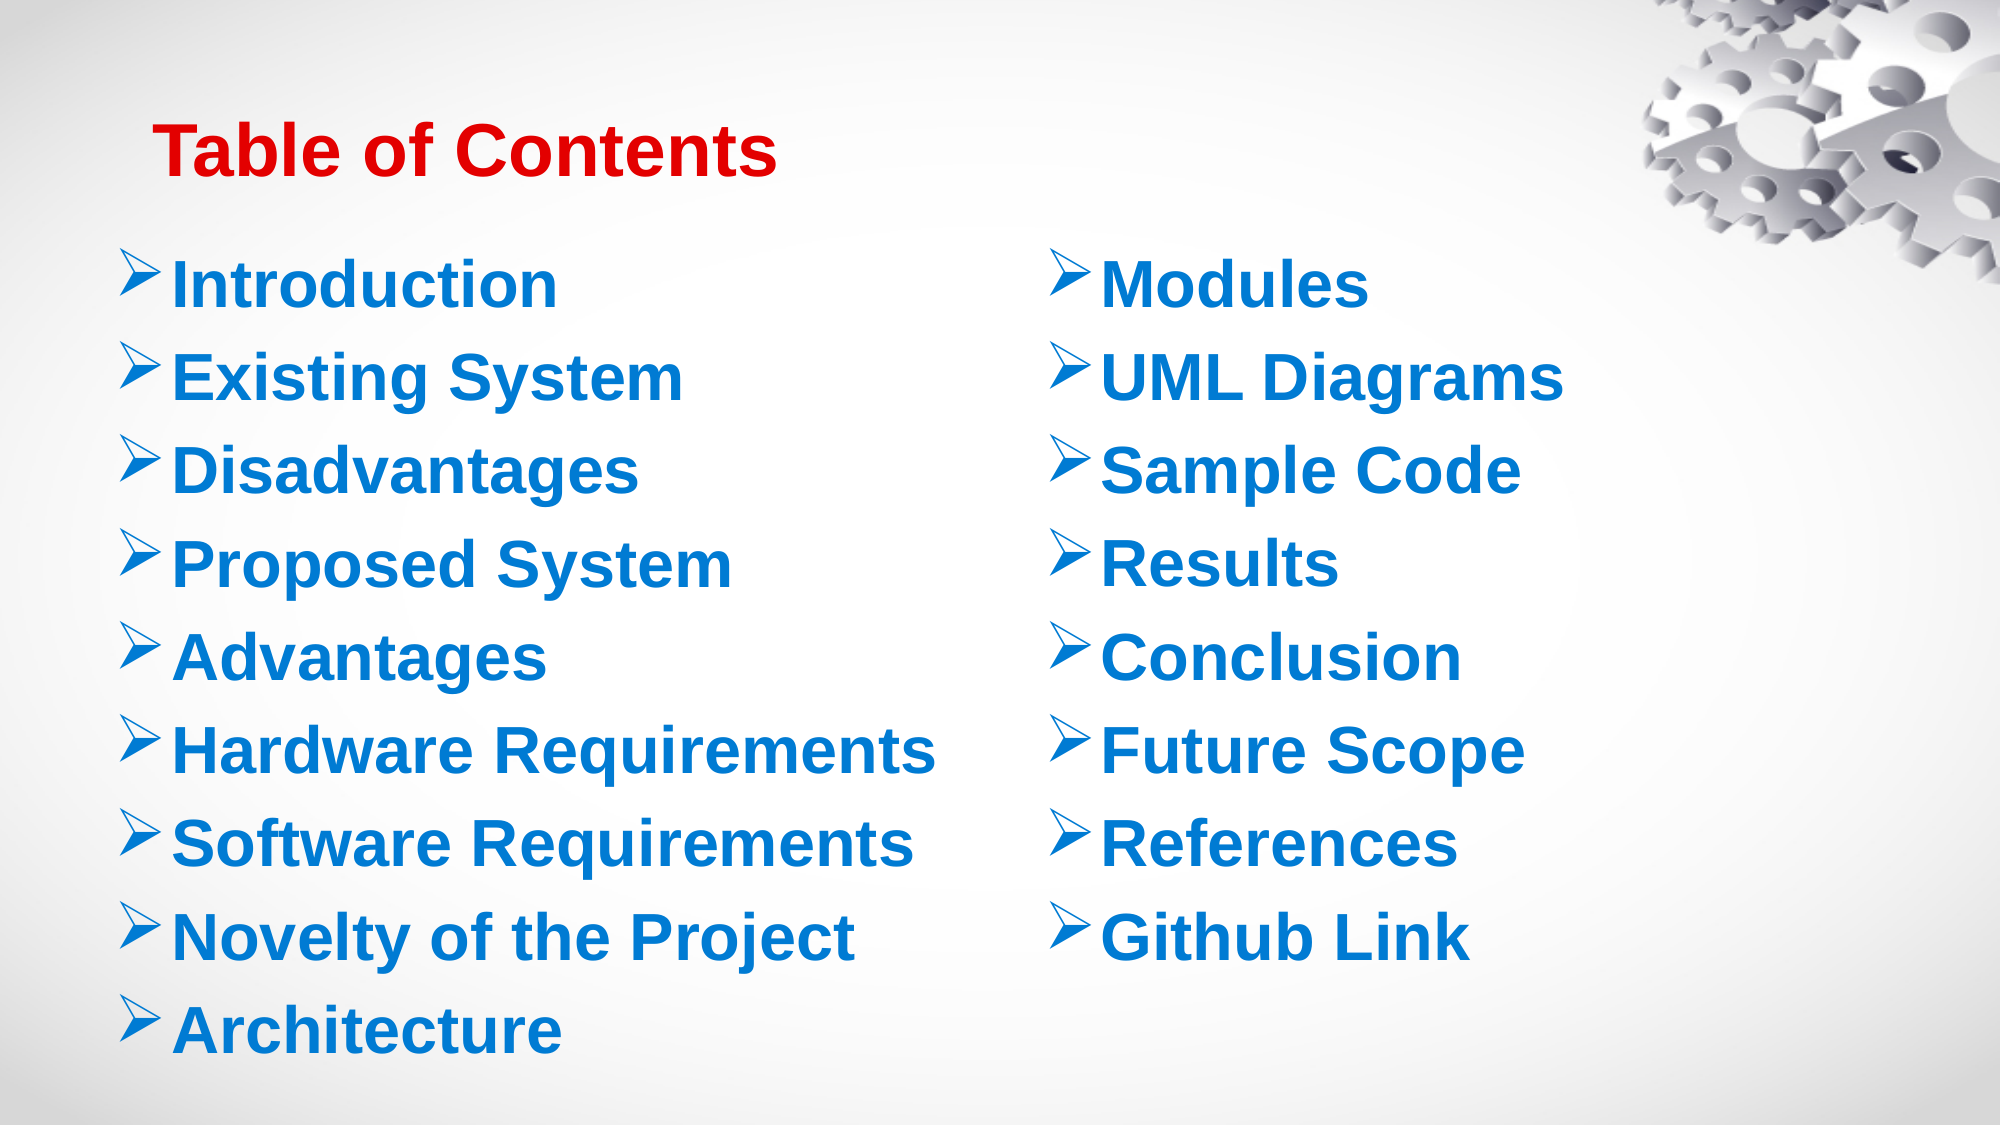

# Table of Contents
Introduction
Existing System
Disadvantages
Proposed System
Advantages
Hardware Requirements
Software Requirements
Novelty of the Project
Architecture
Modules
UML Diagrams
Sample Code
Results
Conclusion
Future Scope
References
Github Link